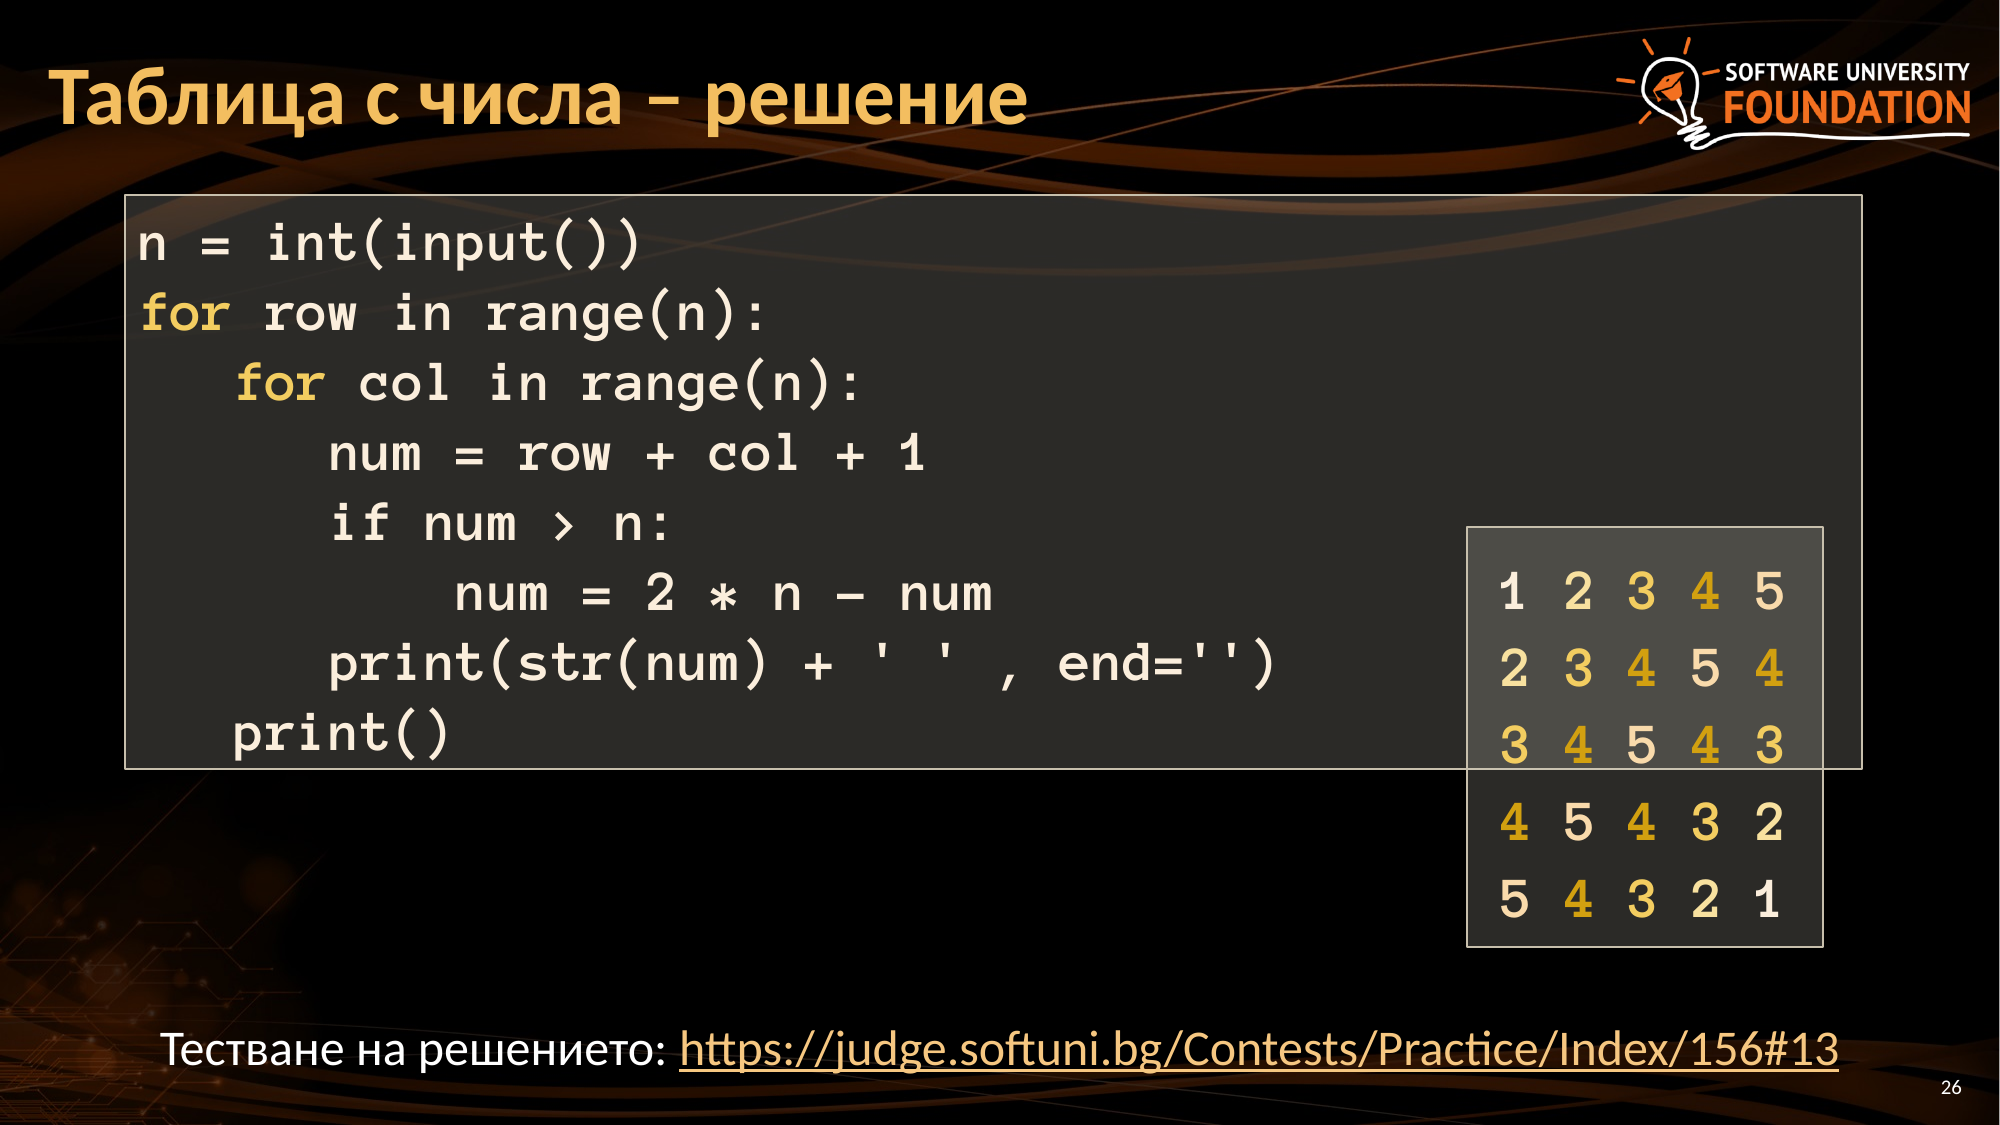

# Таблица с числа – решение
n = int(input())
for row in range(n):
   for col in range(n):
      num = row + col + 1
      if num > n:
          num = 2 * n - num
      print(str(num) + ' ' , end='')
   print()
1 2 3 4 5
2 3 4 5 4
3 4 5 4 3
4 5 4 3 2
5 4 3 2 1
Тестване на решението: https://judge.softuni.bg/Contests/Practice/Index/156#13
26